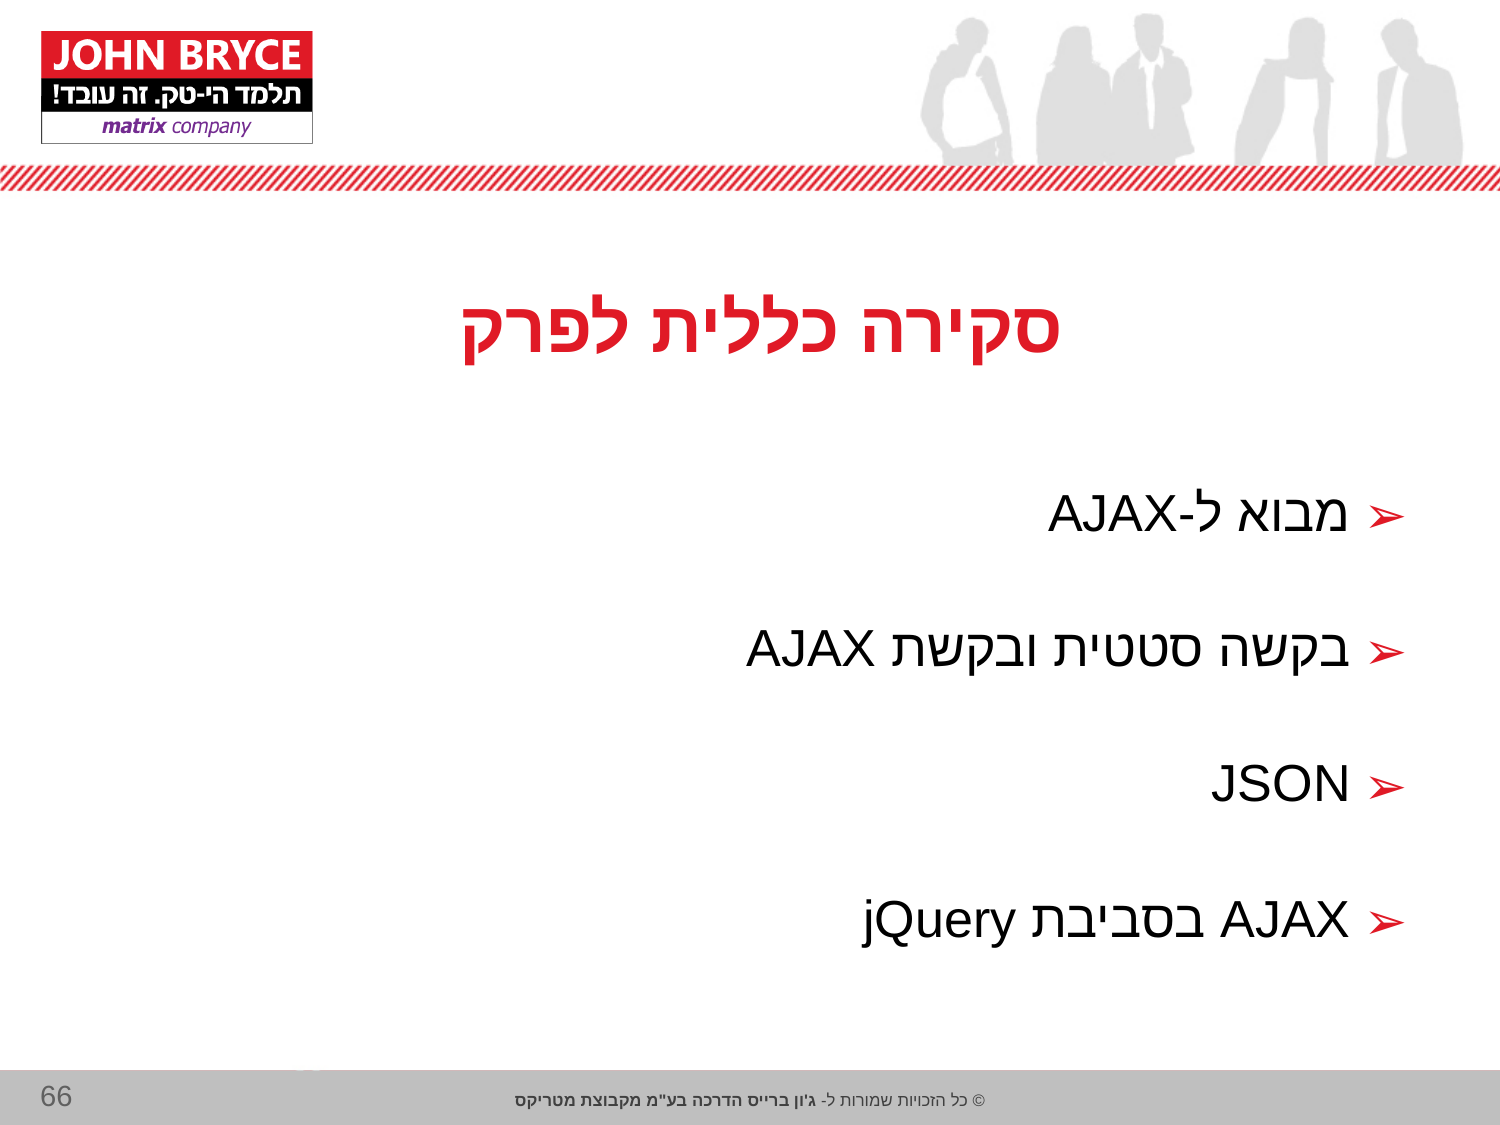

# סקירה כללית לפרק
מבוא ל-AJAX
בקשה סטטית ובקשת AJAX
JSON
AJAX בסביבת jQuery